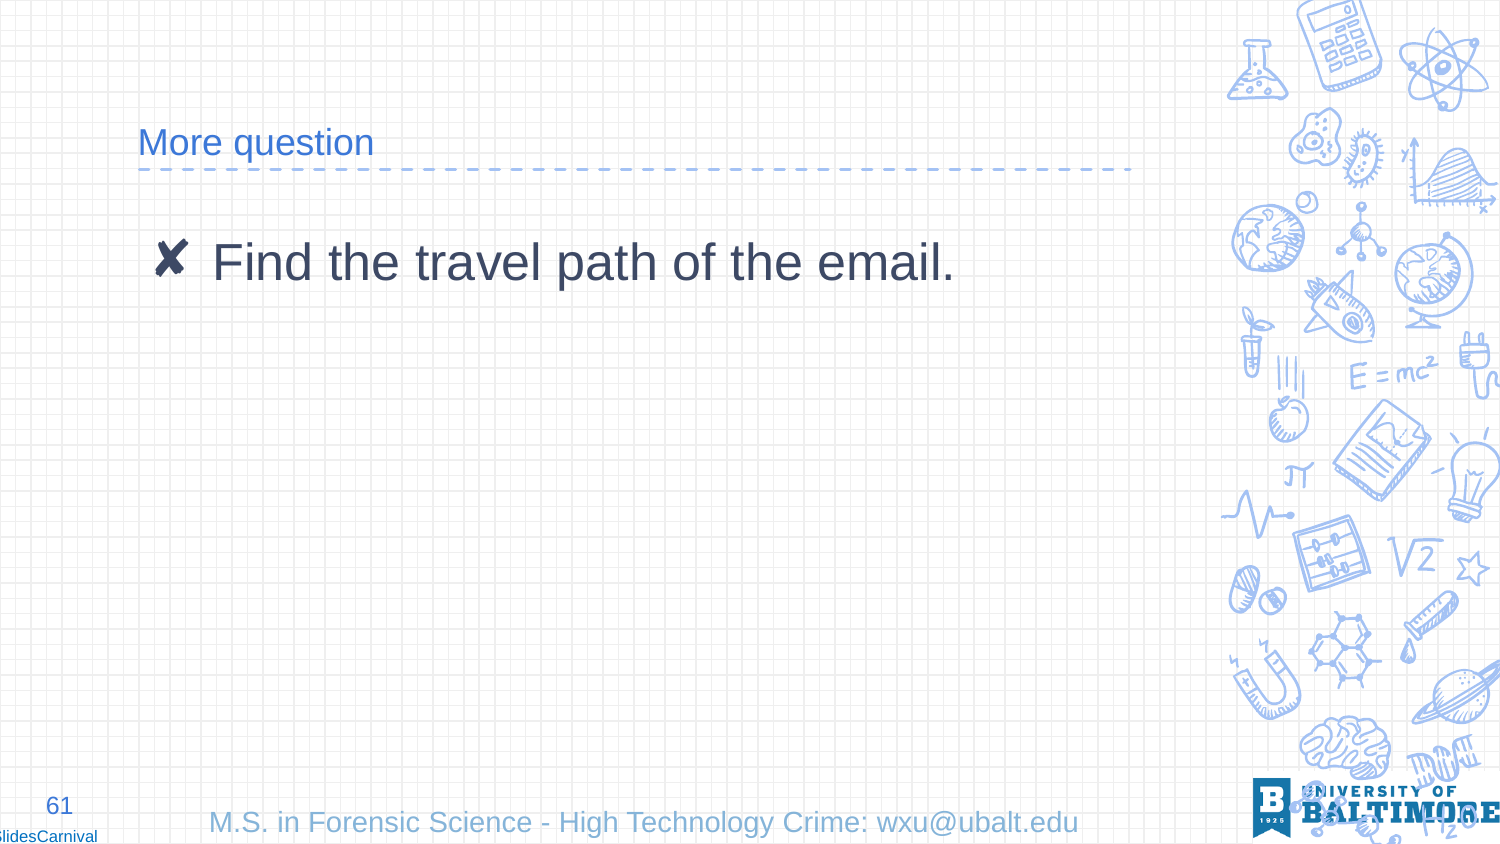

# More question
Find the travel path of the email.
61